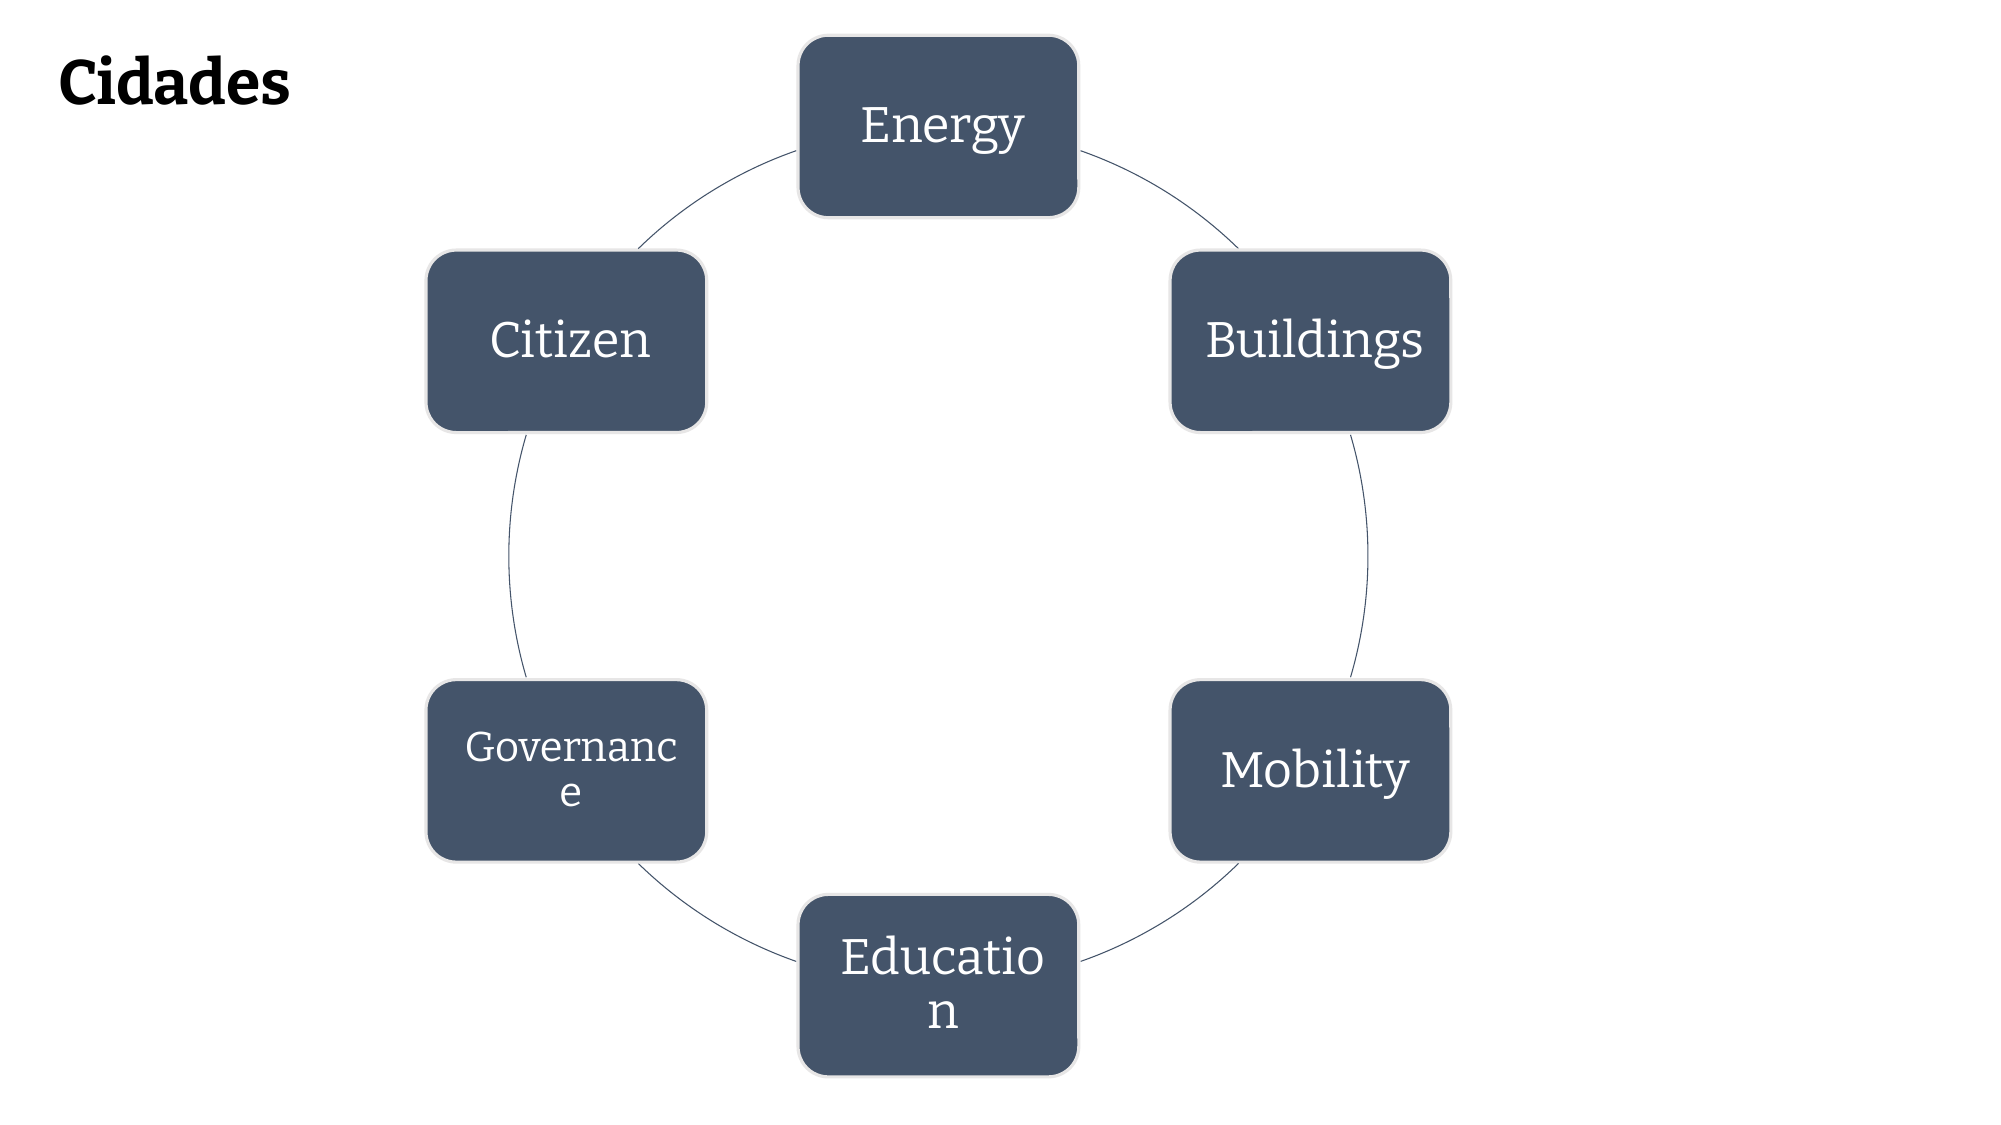

Cidades
Energy
Buildings
Mobility
Education
Governance
Citizen